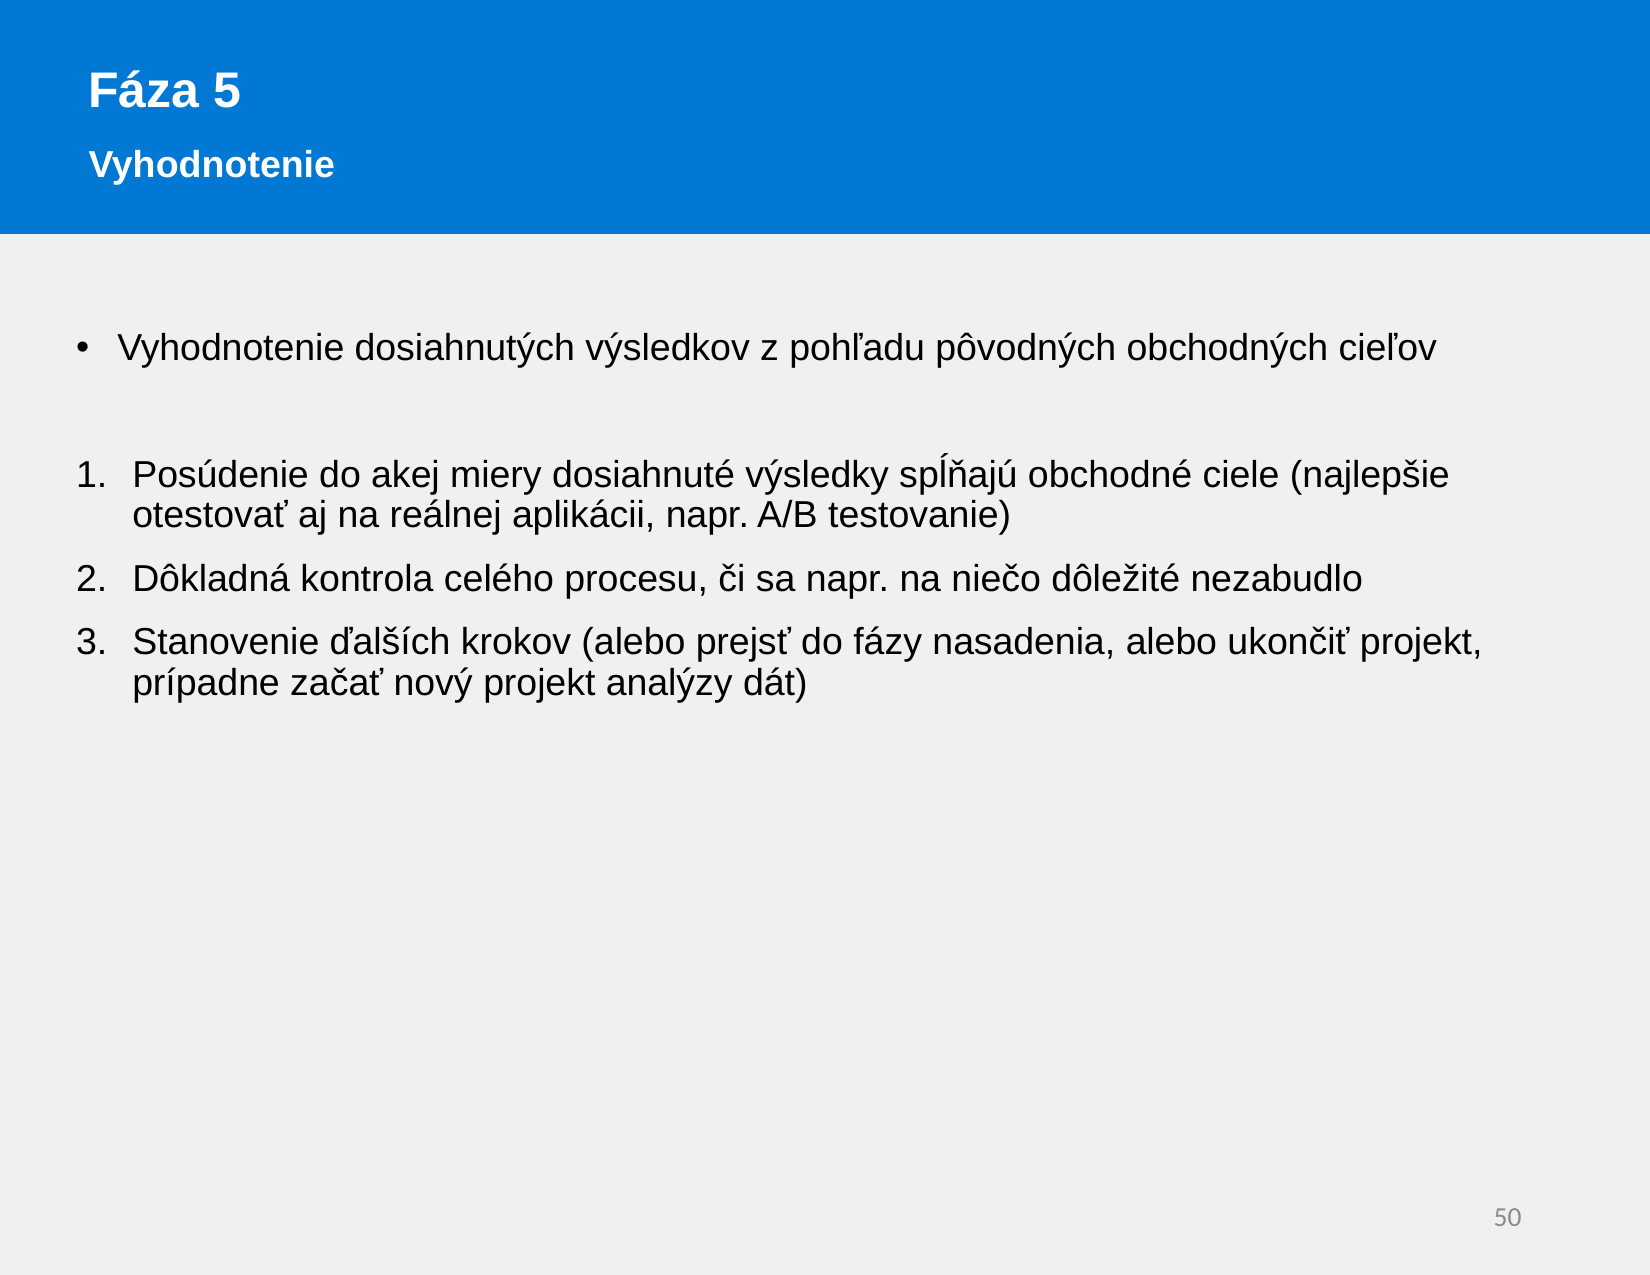

Fáza 5
Vyhodnotenie
Vyhodnotenie dosiahnutých výsledkov z pohľadu pôvodných obchodných cieľov

Posúdenie do akej miery dosiahnuté výsledky spĺňajú obchodné ciele (najlepšie otestovať aj na reálnej aplikácii, napr. A/B testovanie)
Dôkladná kontrola celého procesu, či sa napr. na niečo dôležité nezabudlo
Stanovenie ďalších krokov (alebo prejsť do fázy nasadenia, alebo ukončiť projekt, prípadne začať nový projekt analýzy dát)

50